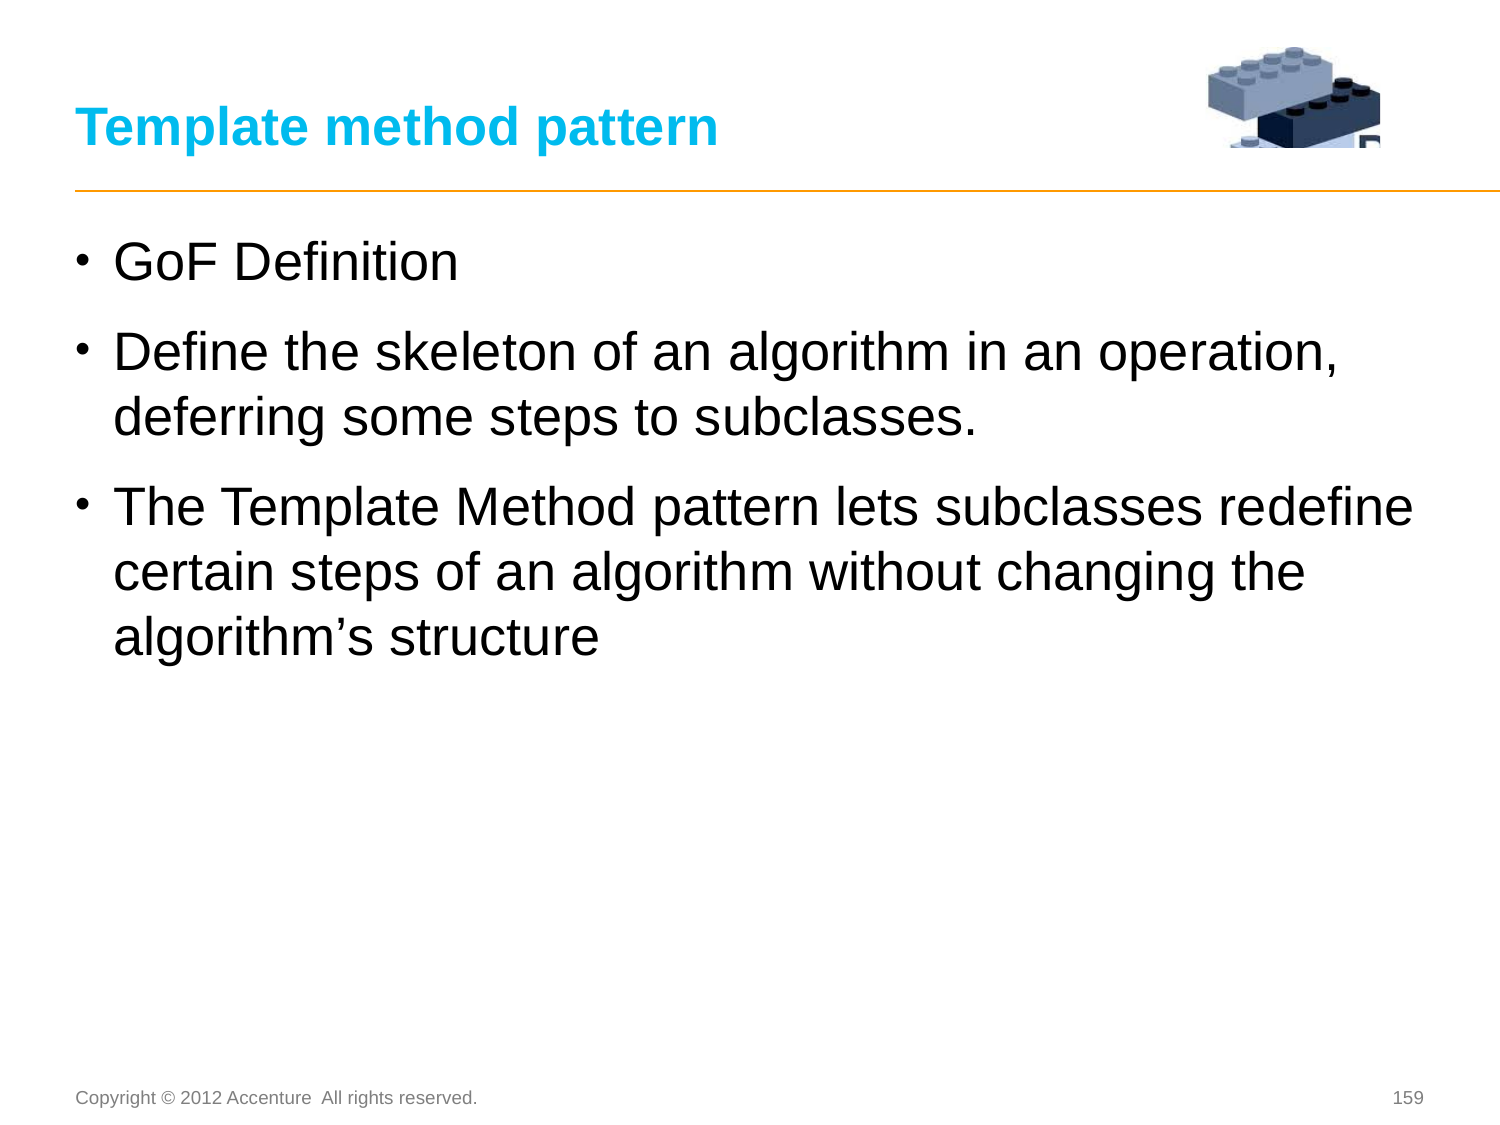

# Template method pattern
GoF Definition
Define the skeleton of an algorithm in an operation, deferring some steps to subclasses.
The Template Method pattern lets subclasses redefine certain steps of an algorithm without changing the algorithm’s structure